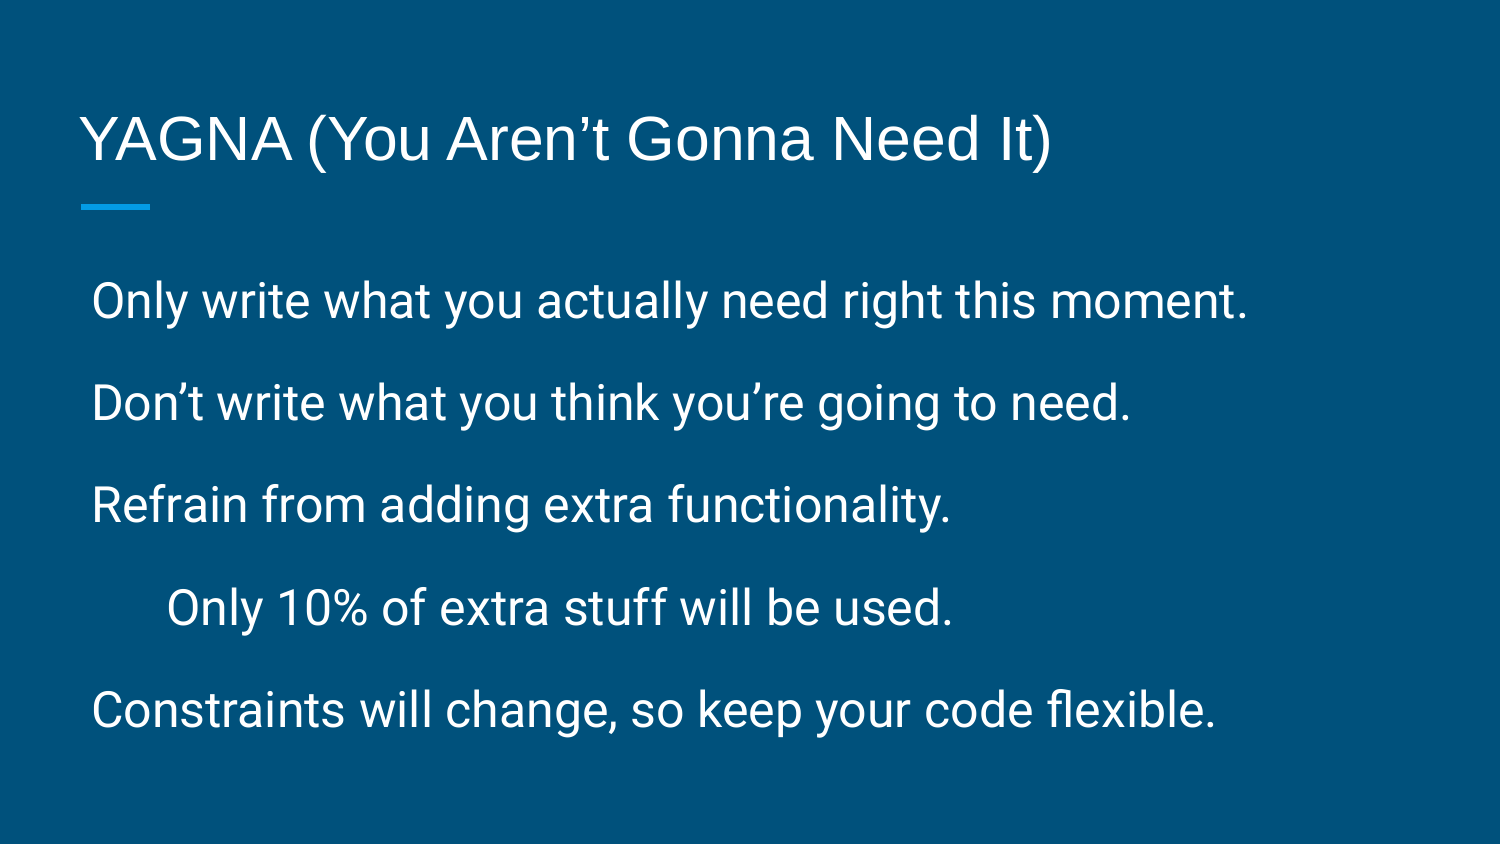

# YAGNA (You Aren’t Gonna Need It)
Only write what you actually need right this moment.
Don’t write what you think you’re going to need.
Refrain from adding extra functionality.
Only 10% of extra stuff will be used.
Constraints will change, so keep your code flexible.